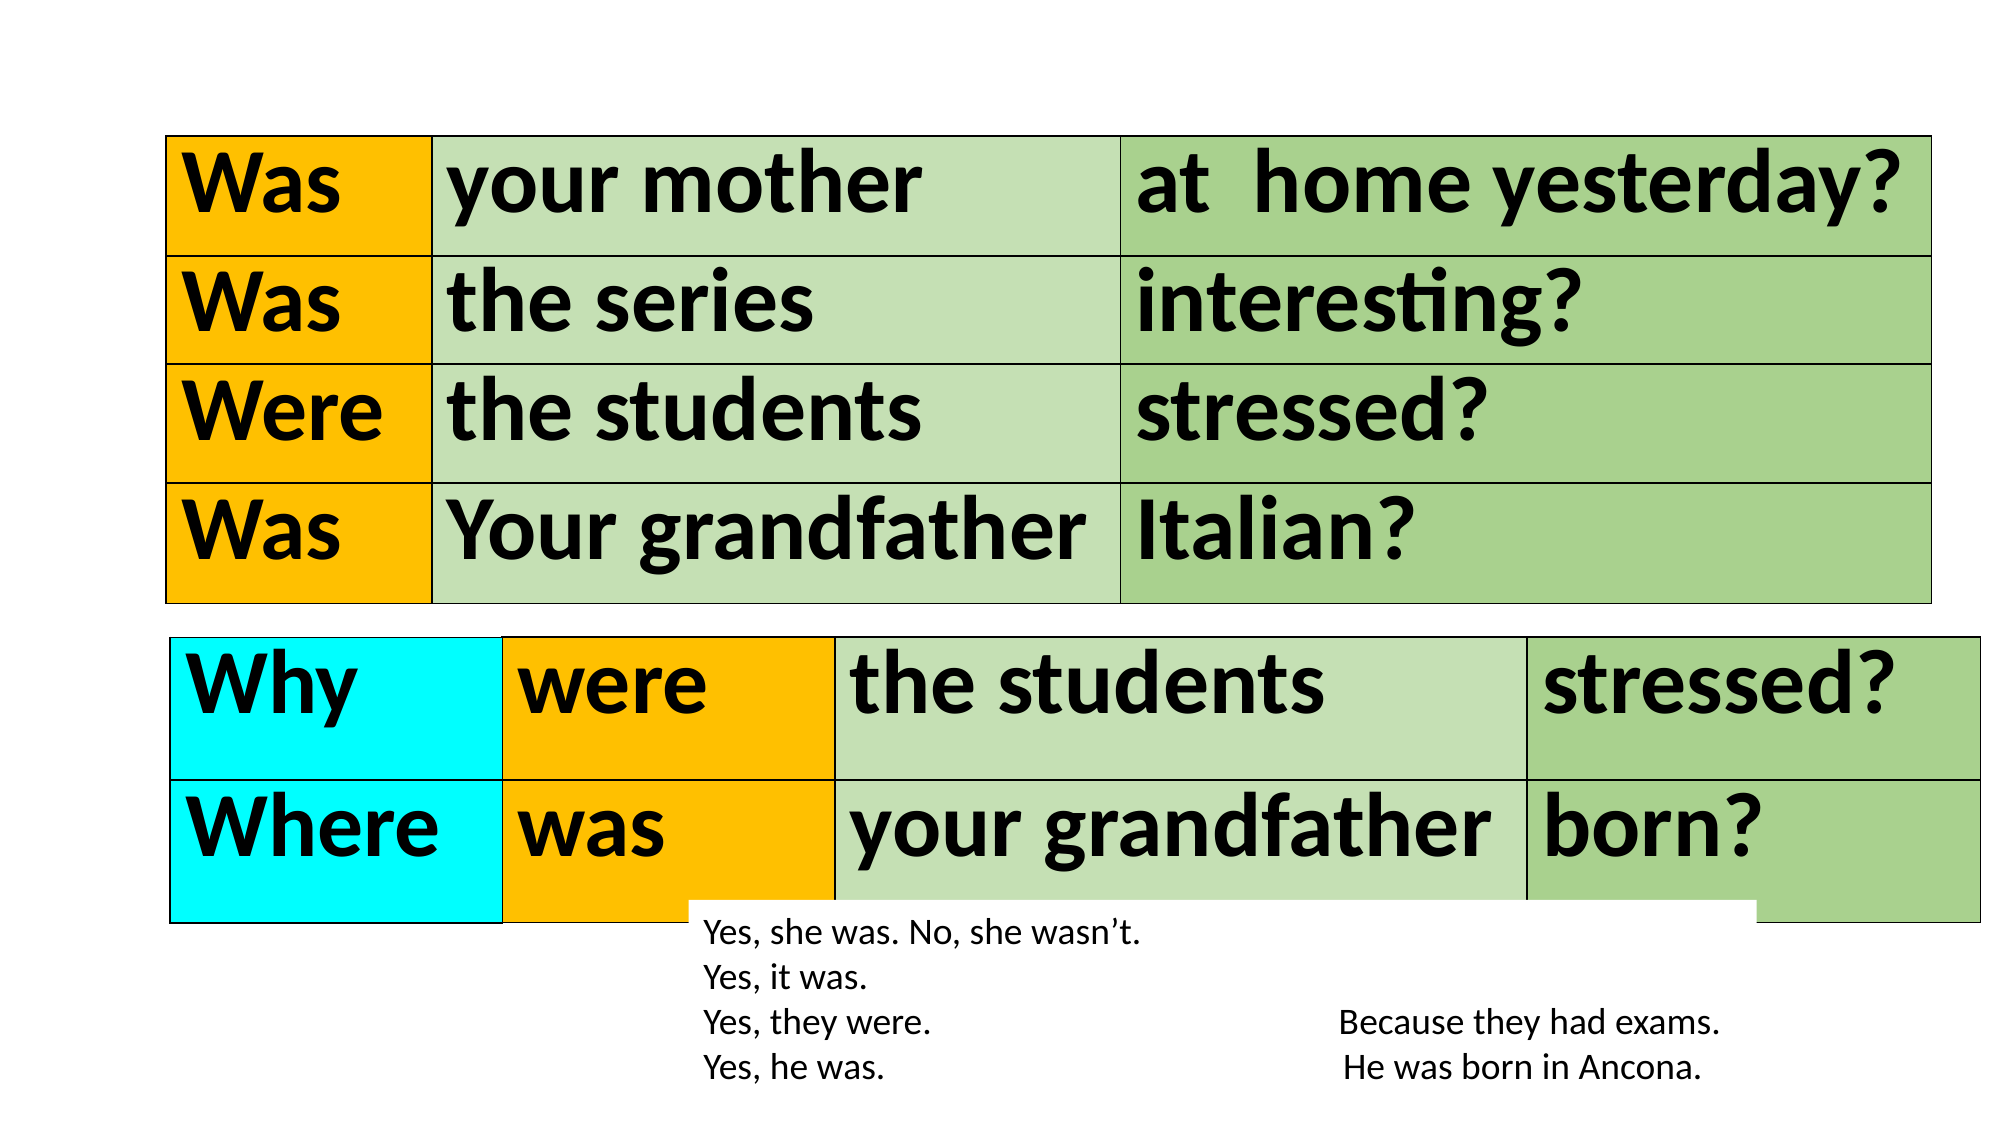

| Was | your mother | at home yesterday? |
| --- | --- | --- |
| Was | the series | interesting? |
| Were | the students | stressed? |
| Was | Your grandfather | Italian? |
| were | the students | stressed? |
| --- | --- | --- |
| was | your grandfather | born? |
| Why |
| --- |
| Where |
Yes, she was. No, she wasn’t.
Yes, it was.
Yes, they were.                                                Because they had exams.
Yes, he was.                                                      He was born in Ancona.